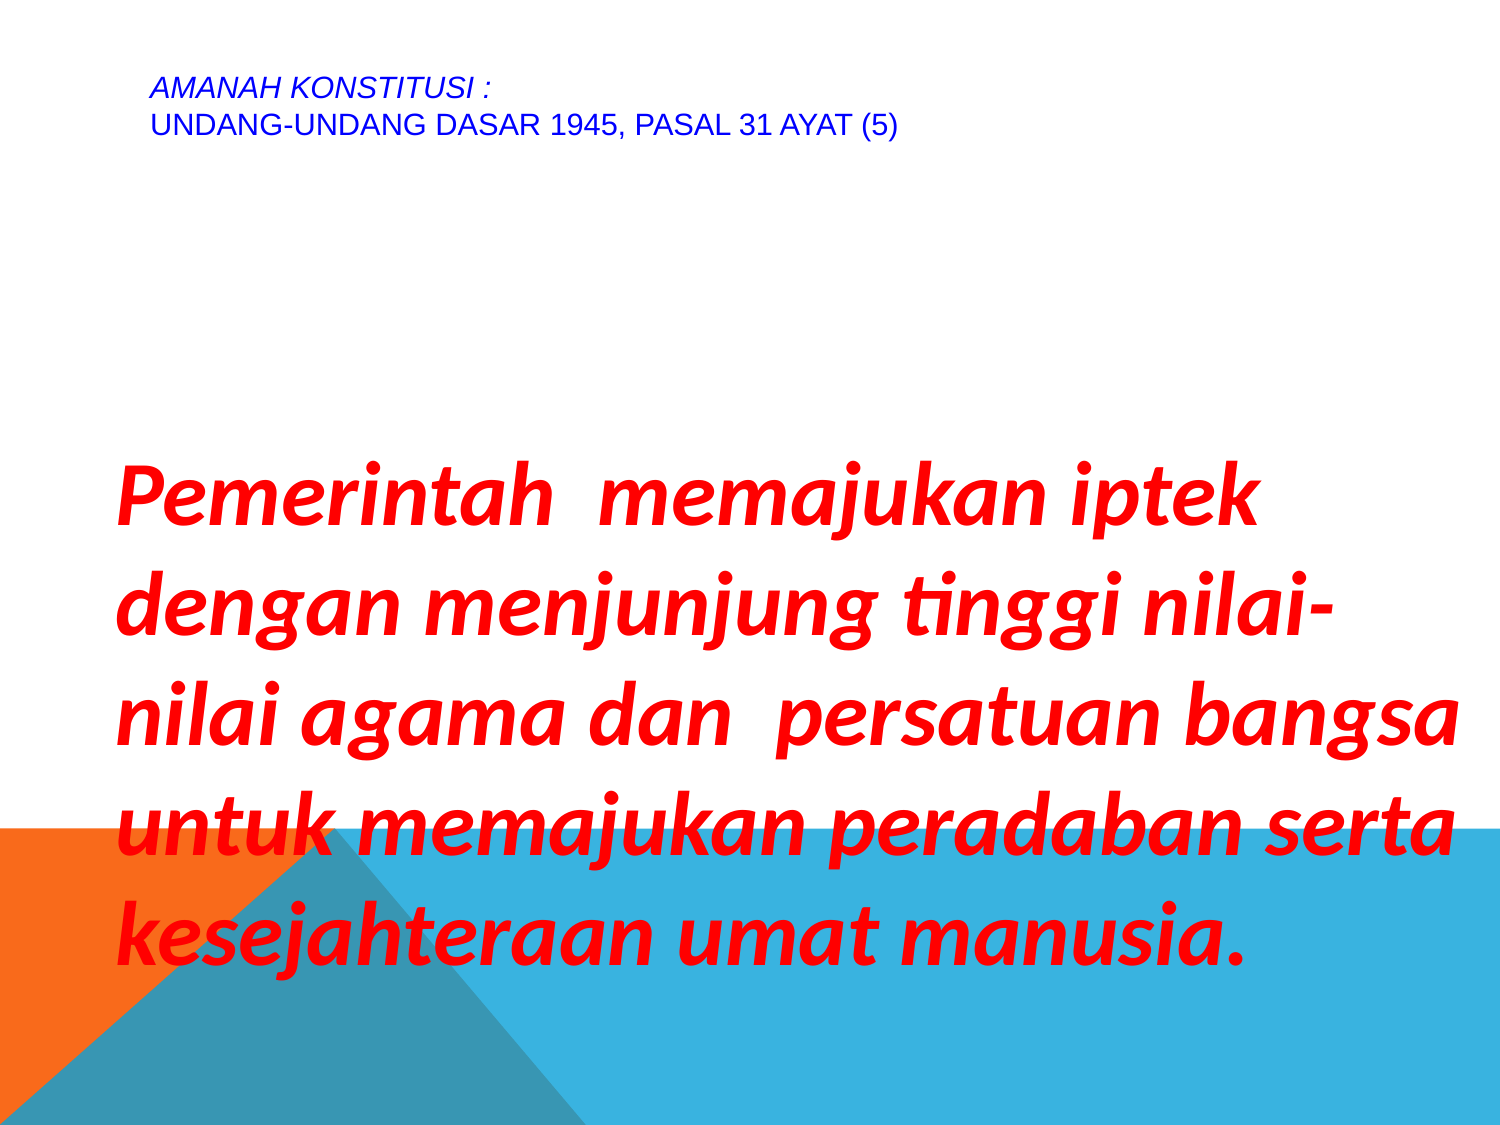

# Amanah Konstitusi : Undang-Undang Dasar 1945, pasal 31 ayat (5)

Pemerintah  memajukan iptek dengan menjunjung tinggi nilai-nilai agama dan  persatuan bangsa untuk memajukan peradaban serta kesejahteraan umat manusia.